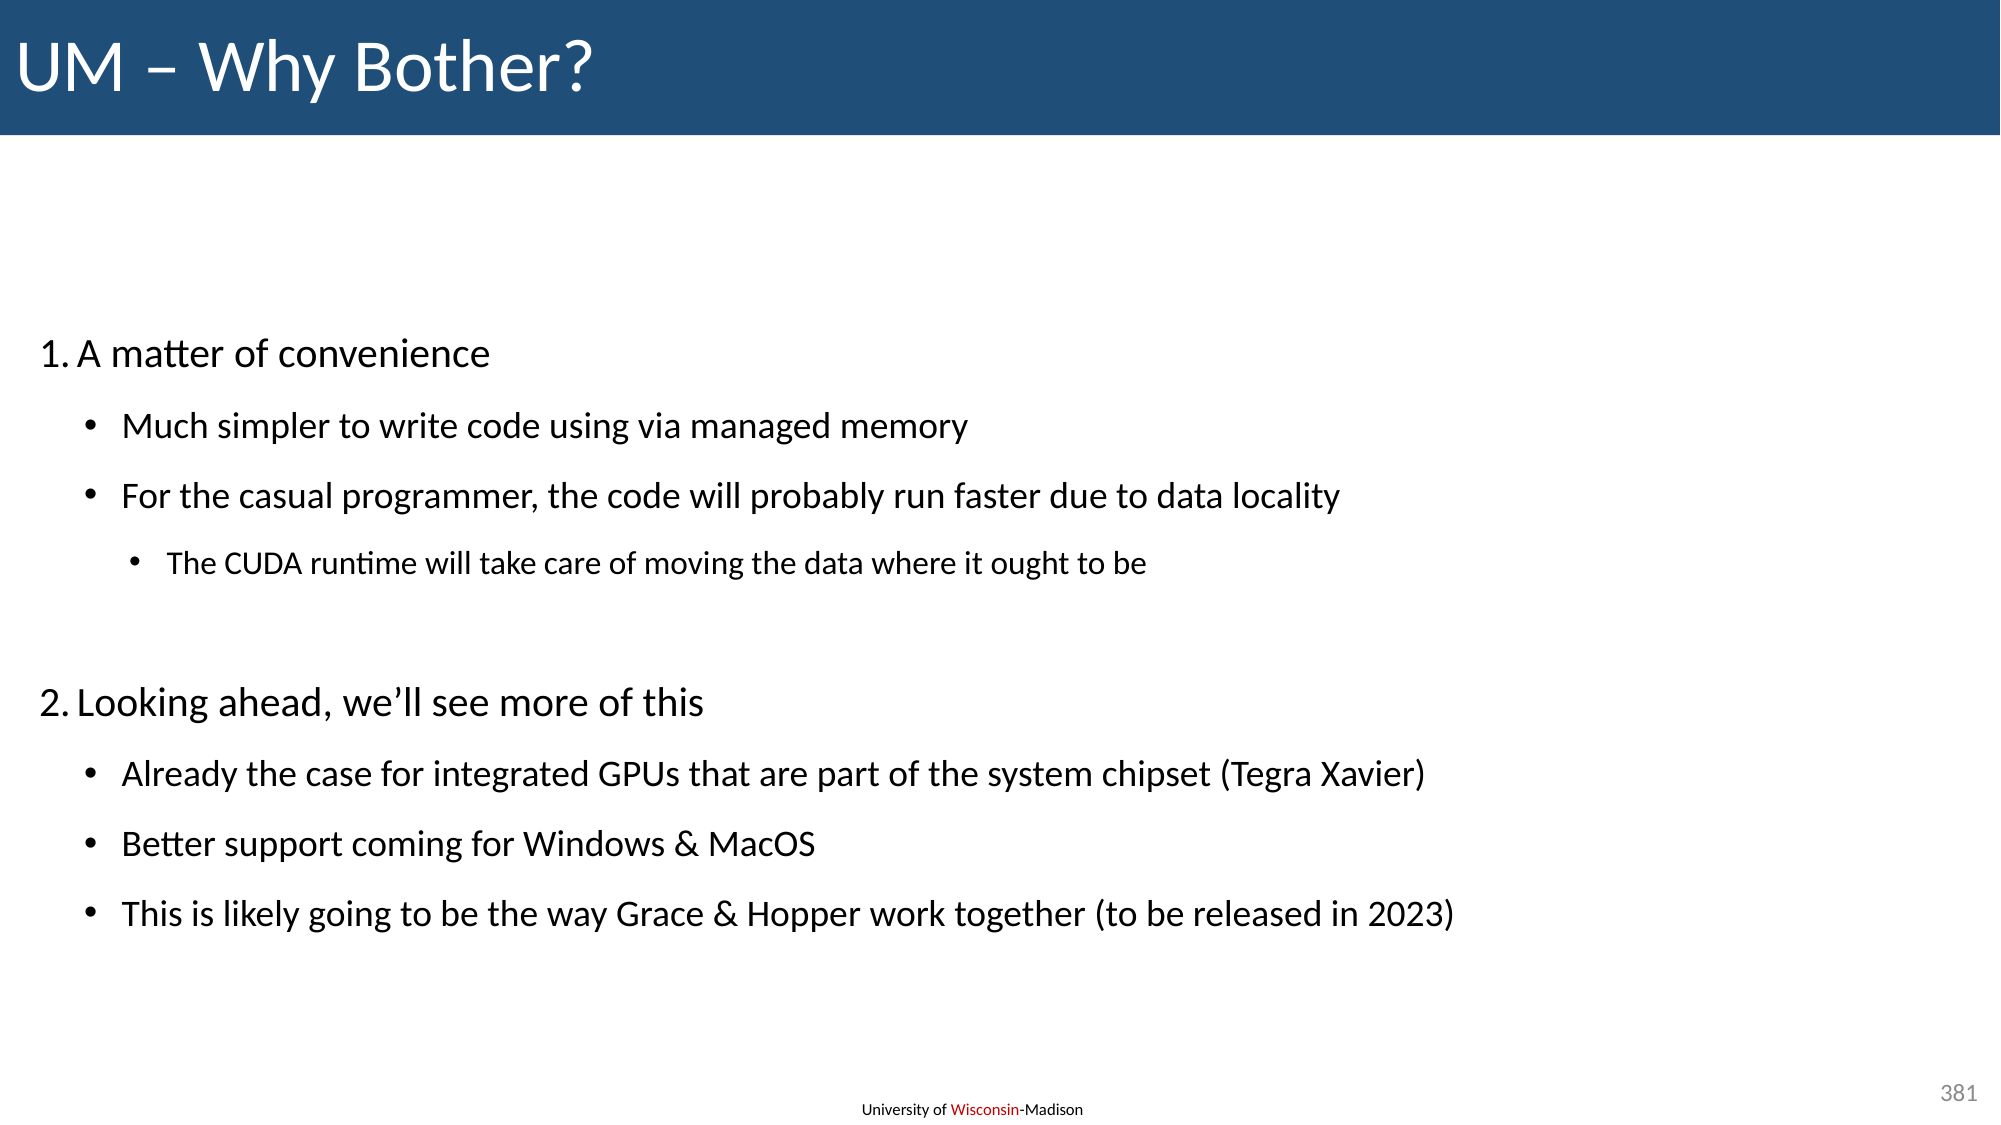

# UM – Why Bother?

A matter of convenience
Much simpler to write code using via managed memory
For the casual programmer, the code will probably run faster due to data locality
The CUDA runtime will take care of moving the data where it ought to be

Looking ahead, we’ll see more of this
Already the case for integrated GPUs that are part of the system chipset (Tegra Xavier)
Better support coming for Windows & MacOS
This is likely going to be the way Grace & Hopper work together (to be released in 2023)

381